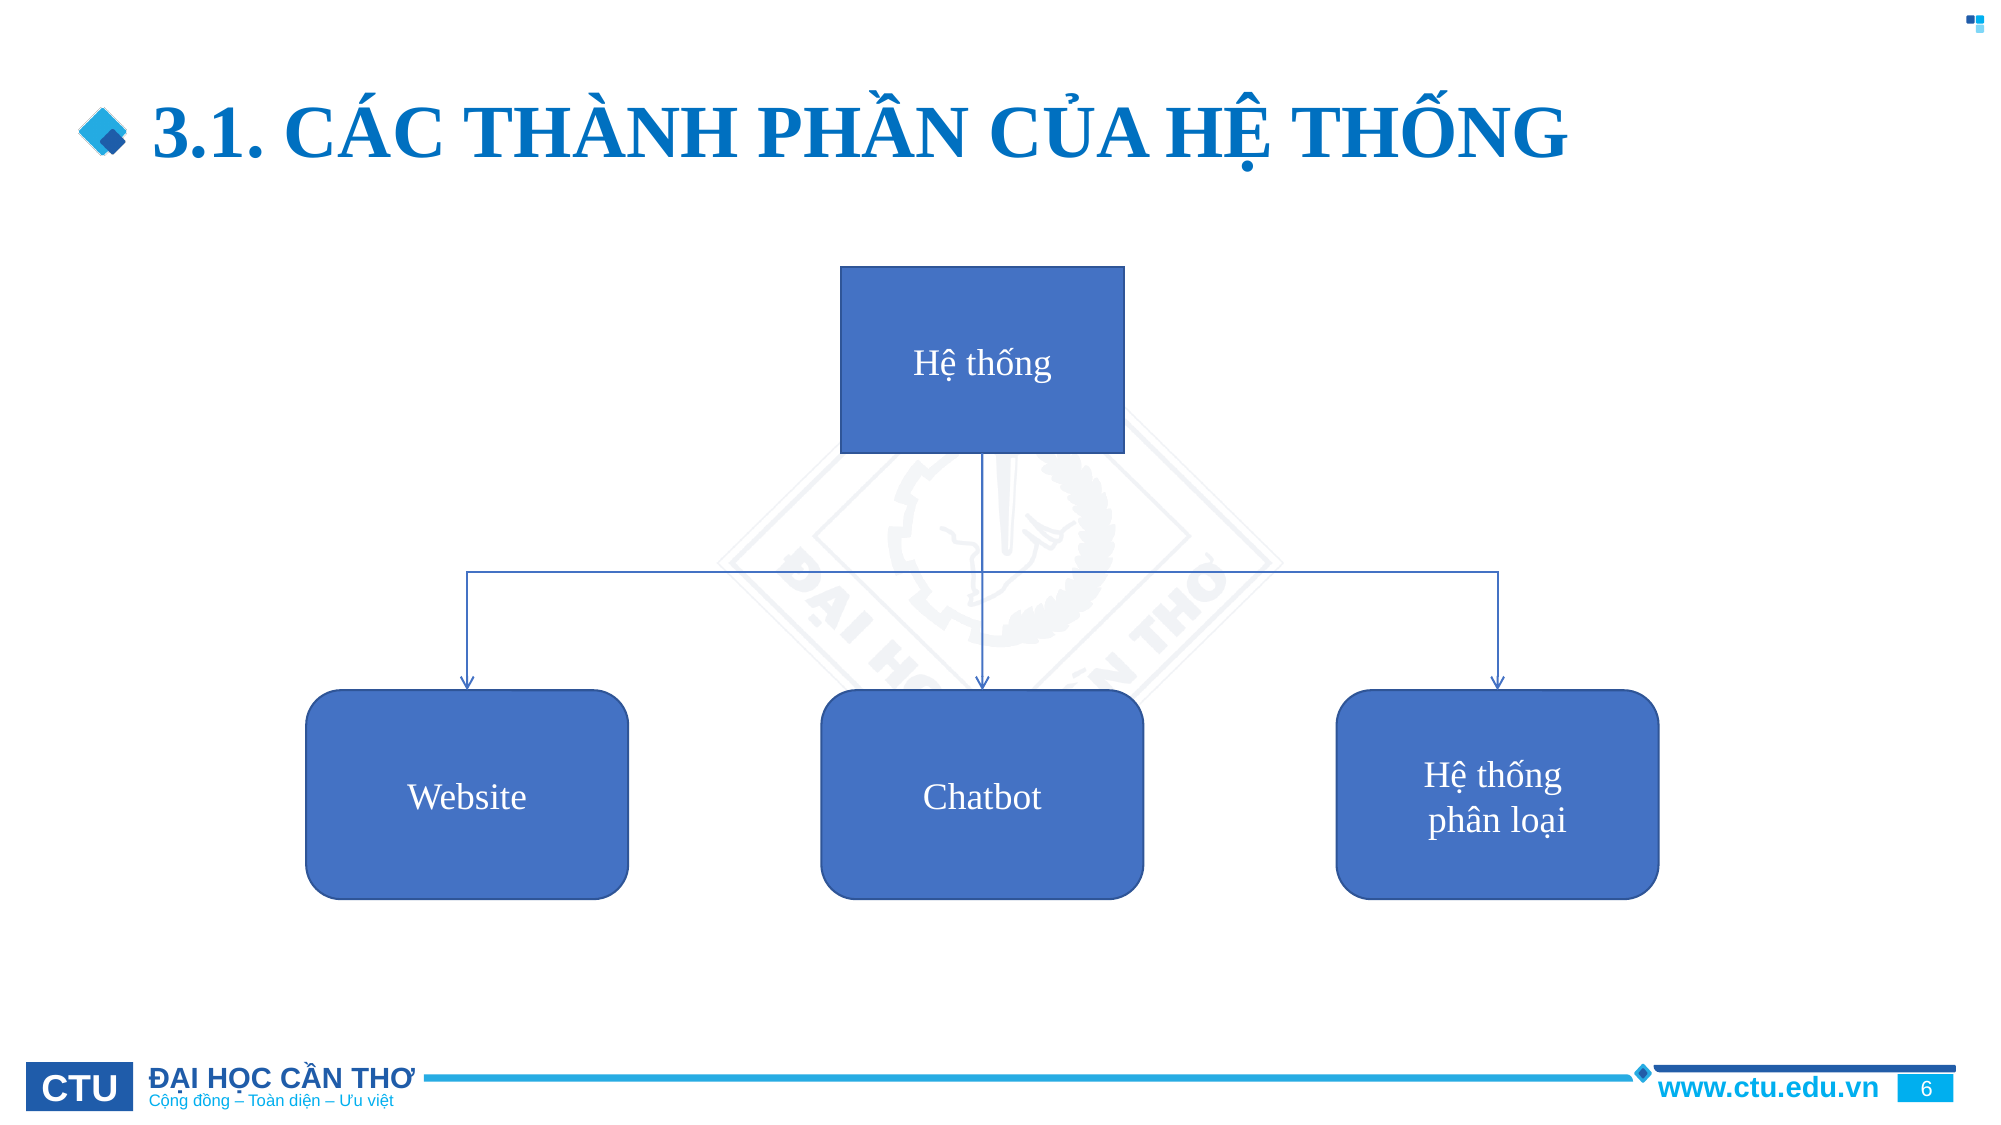

# 3.1. CÁC THÀNH PHẦN CỦA HỆ THỐNG
Hệ thống
Website
Chatbot
Hệ thống
phân loại